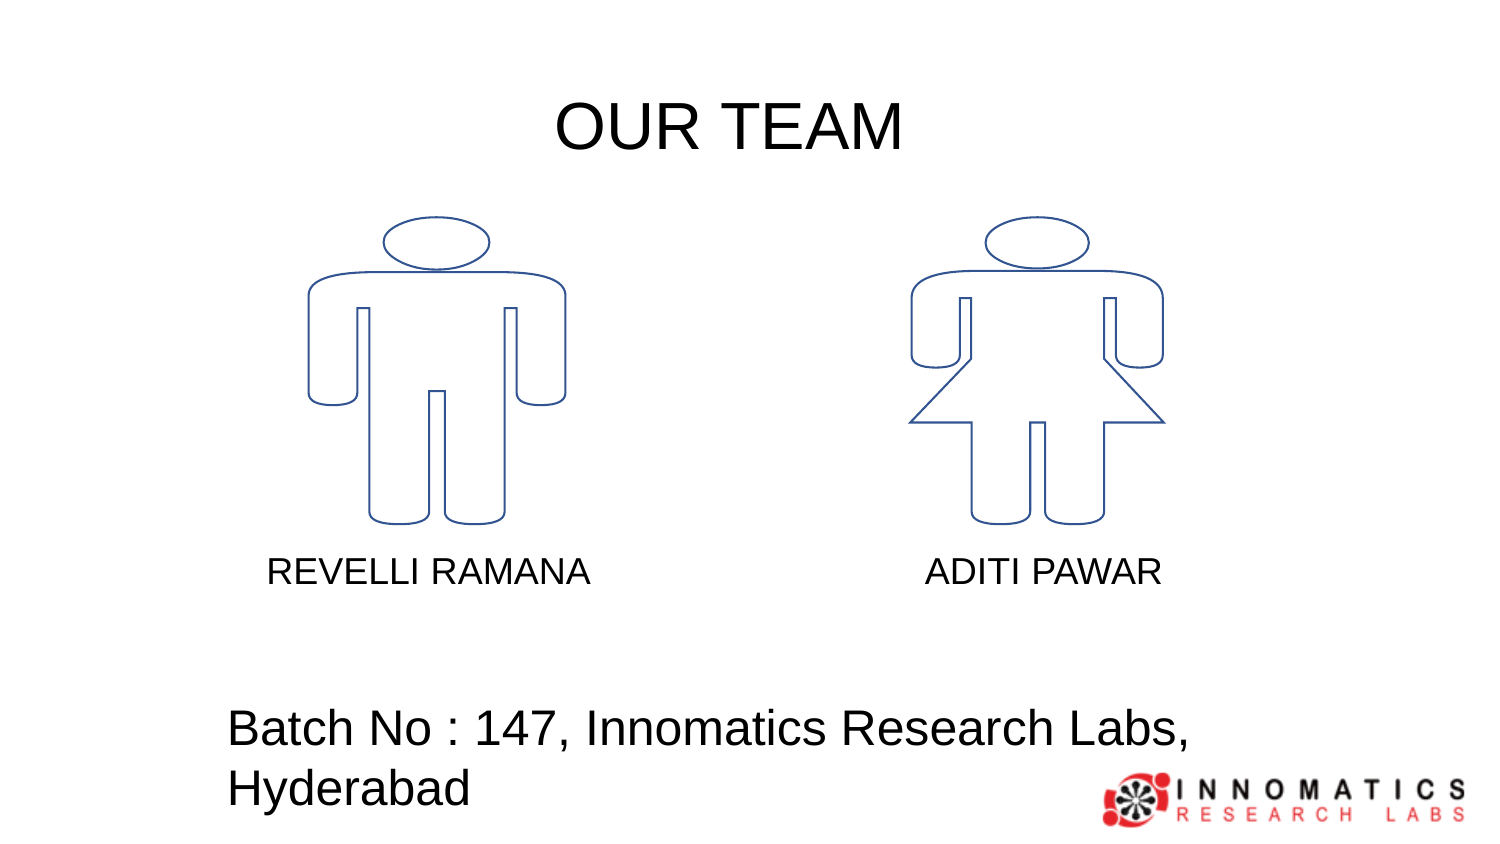

OUR TEAM

REVELLI RAMANA
ADITI PAWAR
Batch No : 147, Innomatics Research Labs, Hyderabad